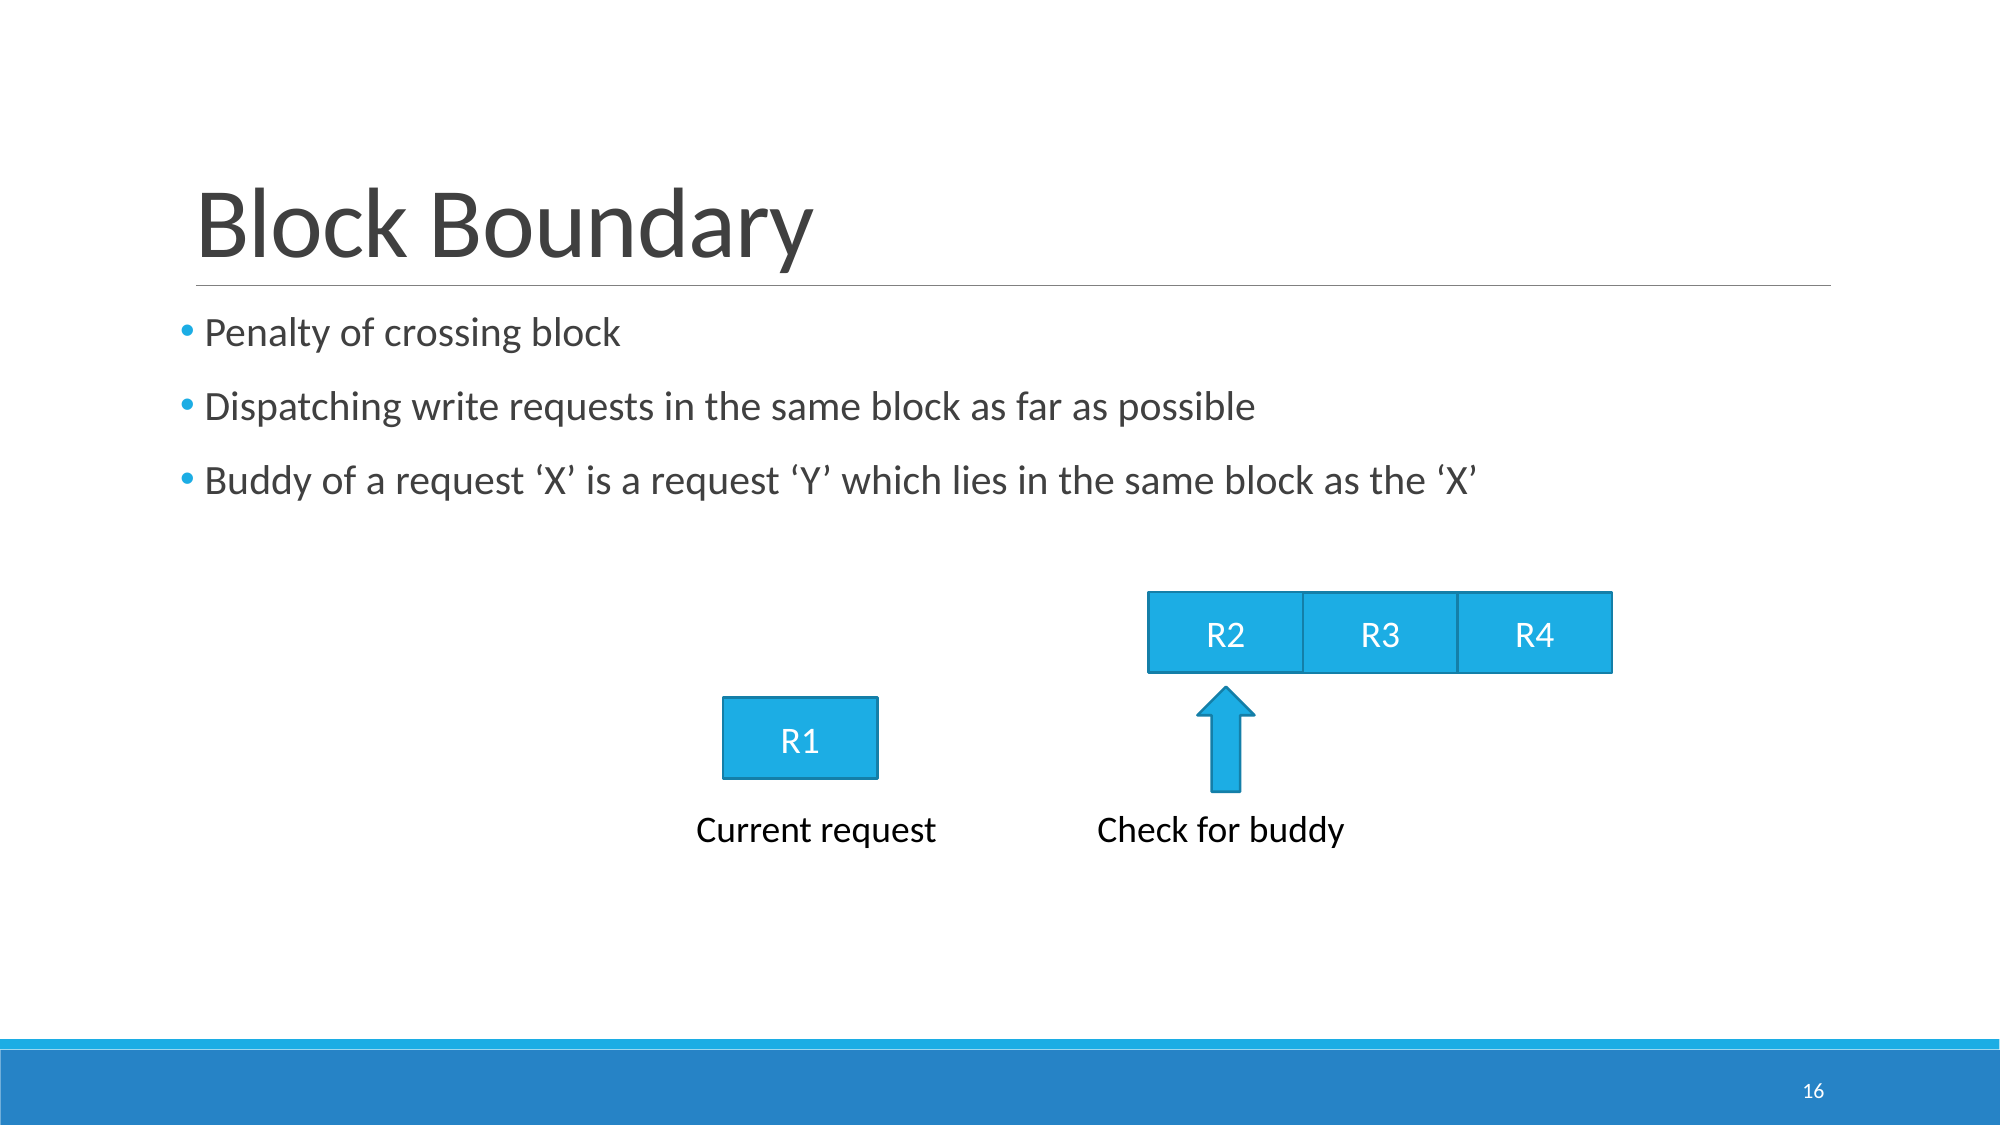

# Block Boundary
 Penalty of crossing block
 Dispatching write requests in the same block as far as possible
 Buddy of a request ‘X’ is a request ‘Y’ which lies in the same block as the ‘X’
R2
R3
R4

R1
Current request
Check for buddy
16